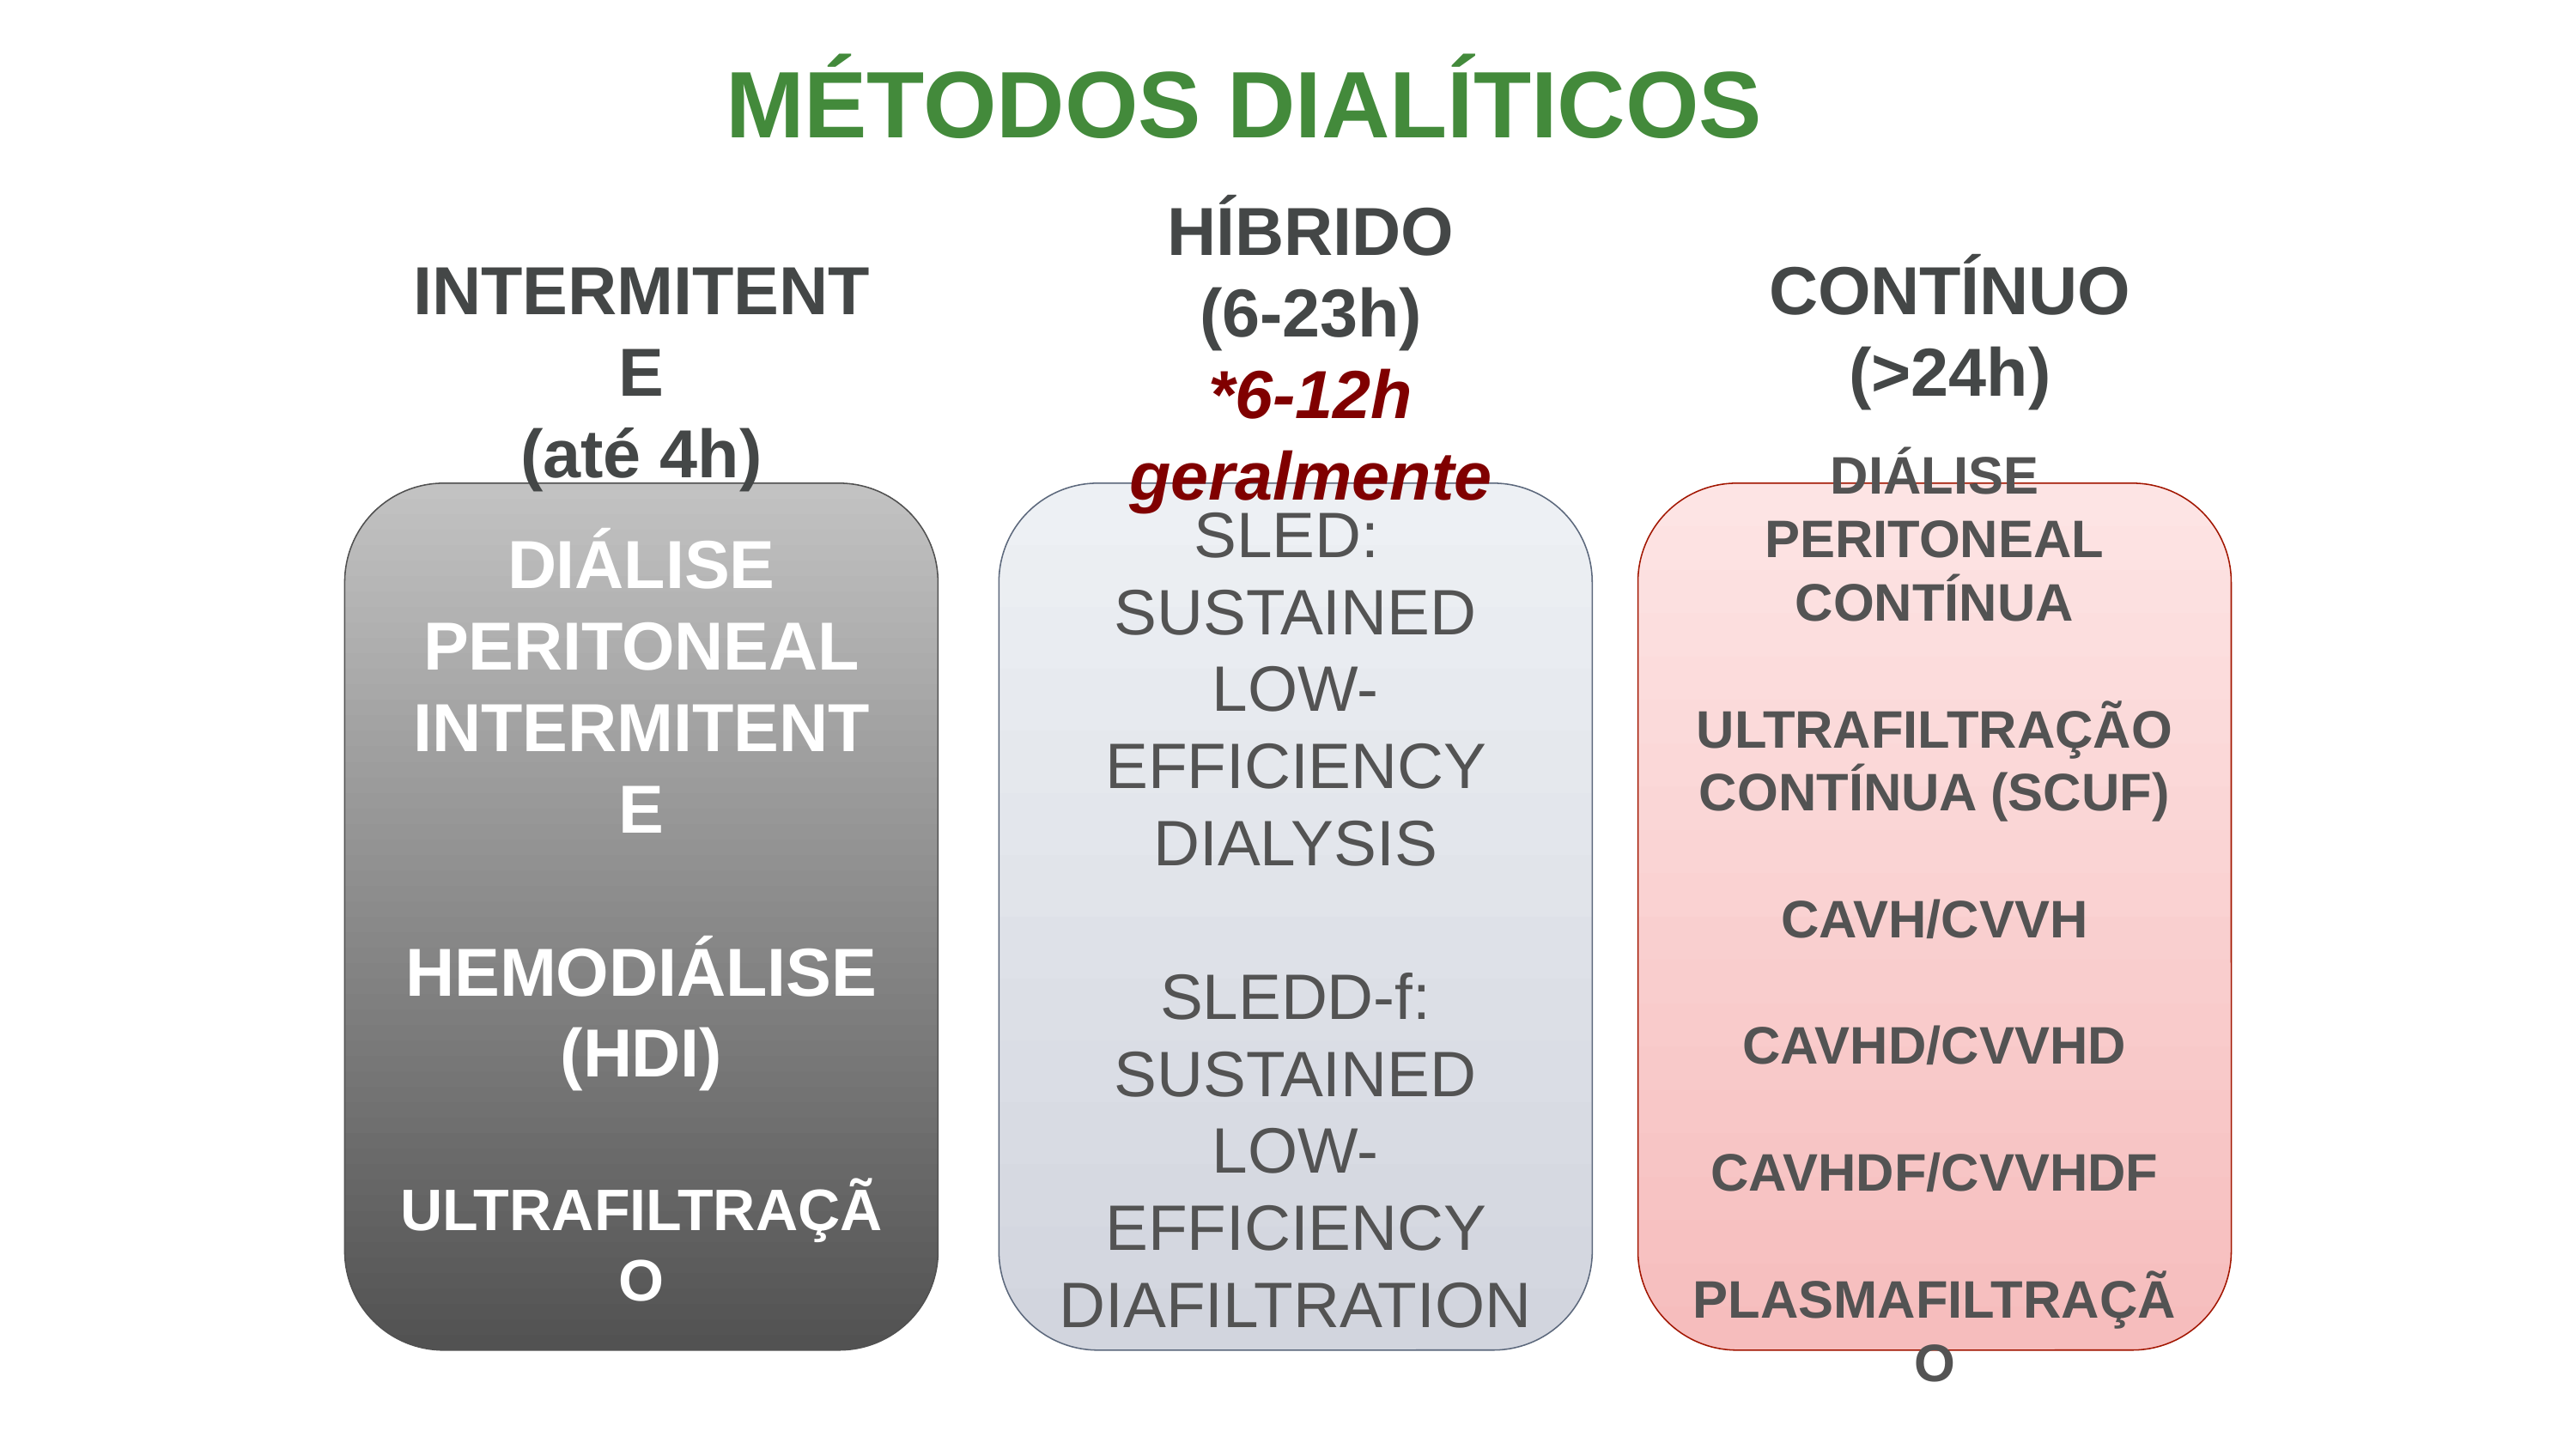

MÉTODOS DIALÍTICOS
HÍBRIDO
(6-23h)
*6-12h geralmente

INTERMITENTE
(até 4h)
CONTÍNUO
(>24h)
DIÁLISE PERITONEAL
INTERMITENTE

HEMODIÁLISE (HDI)

ULTRAFILTRAÇÃO
SLED:
SUSTAINED LOW-EFFICIENCY DIALYSIS

SLEDD-f:
SUSTAINED LOW-EFFICIENCY DIAFILTRATION
DIÁLISE PERITONEAL
CONTÍNUA

ULTRAFILTRAÇÃO CONTÍNUA (SCUF)

CAVH/CVVH

CAVHD/CVVHD

CAVHDF/CVVHDF

PLASMAFILTRAÇÃO